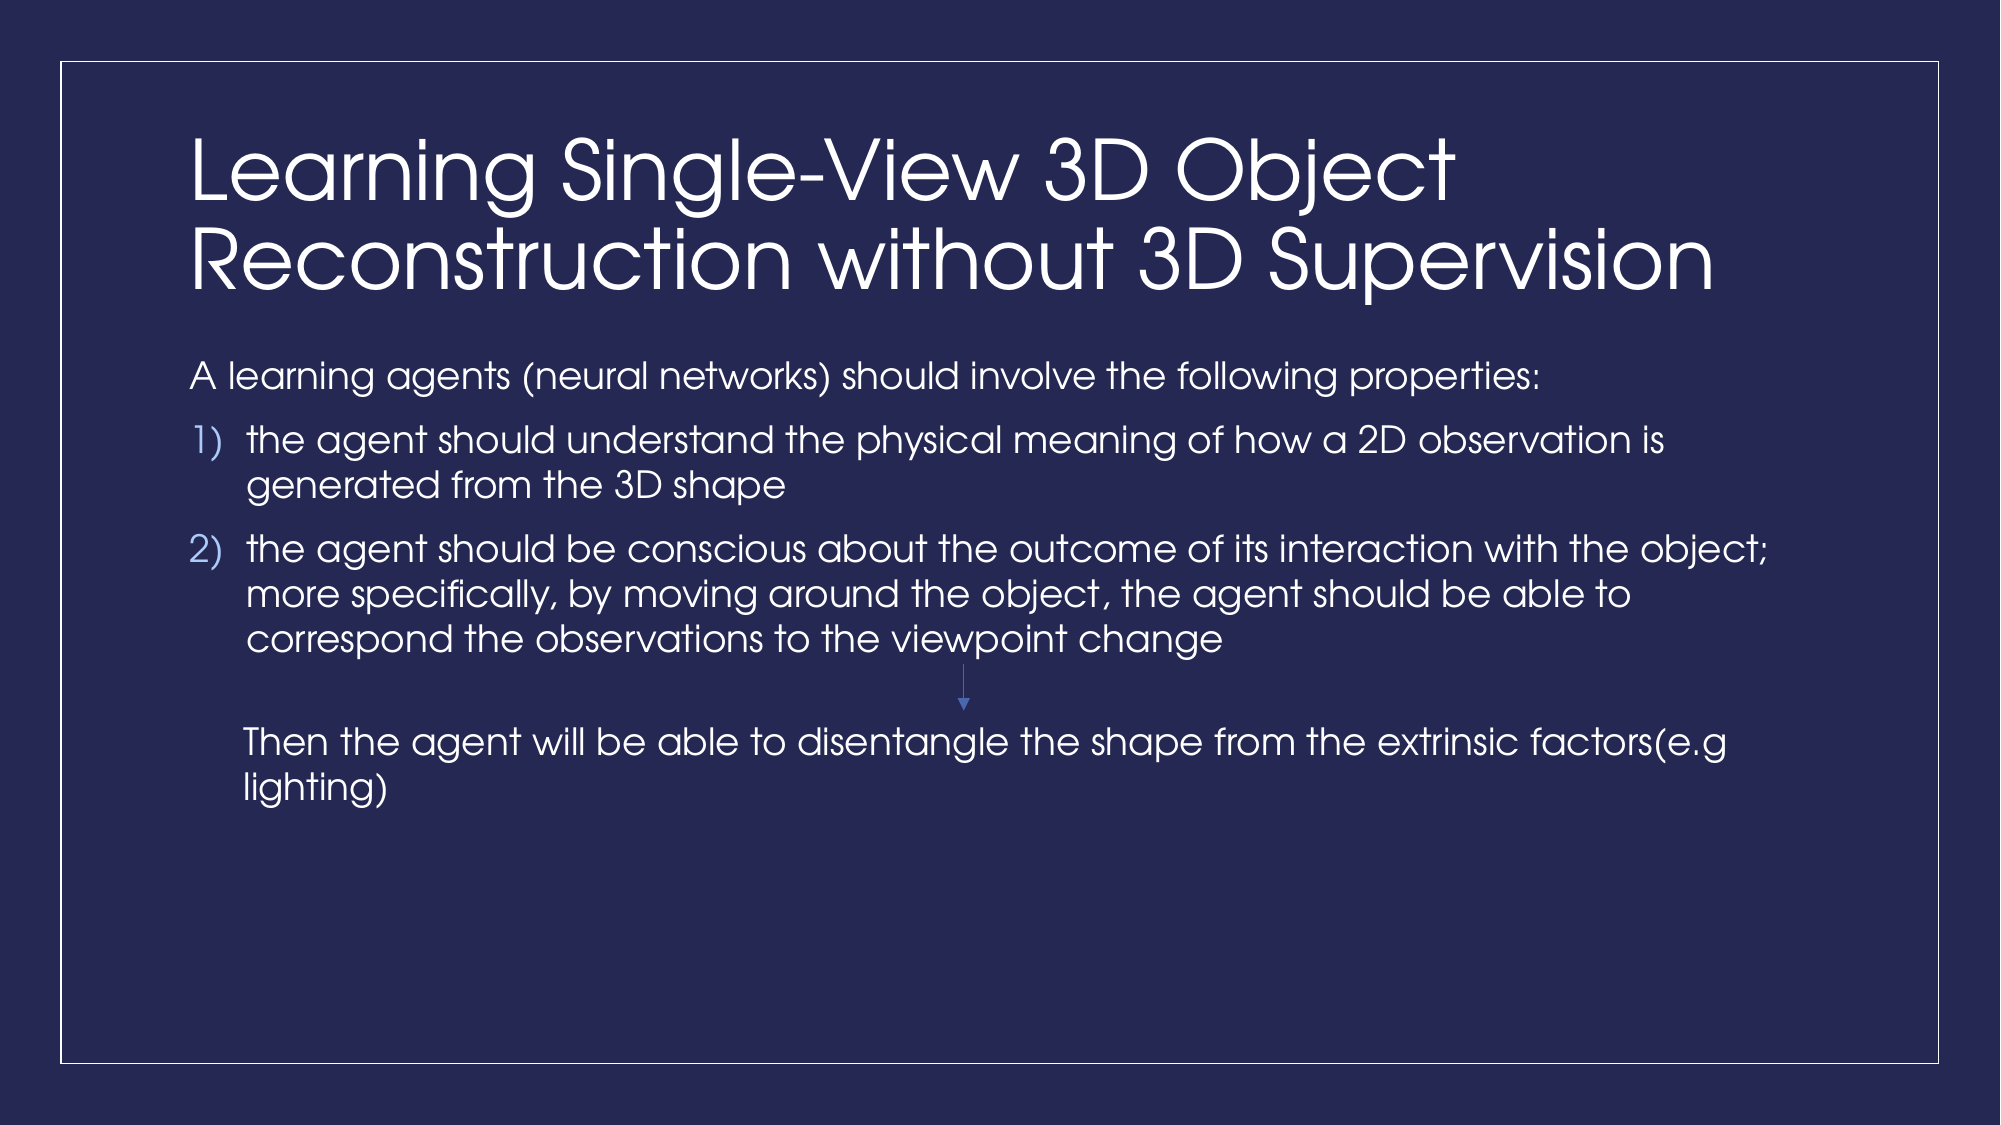

# Learning Single-View 3D Object Reconstruction without 3D Supervision
A learning agents (neural networks) should involve the following properties:
the agent should understand the physical meaning of how a 2D observation is generated from the 3D shape
the agent should be conscious about the outcome of its interaction with the object; more specifically, by moving around the object, the agent should be able to correspond the observations to the viewpoint change
Then the agent will be able to disentangle the shape from the extrinsic factors(e.g lighting)